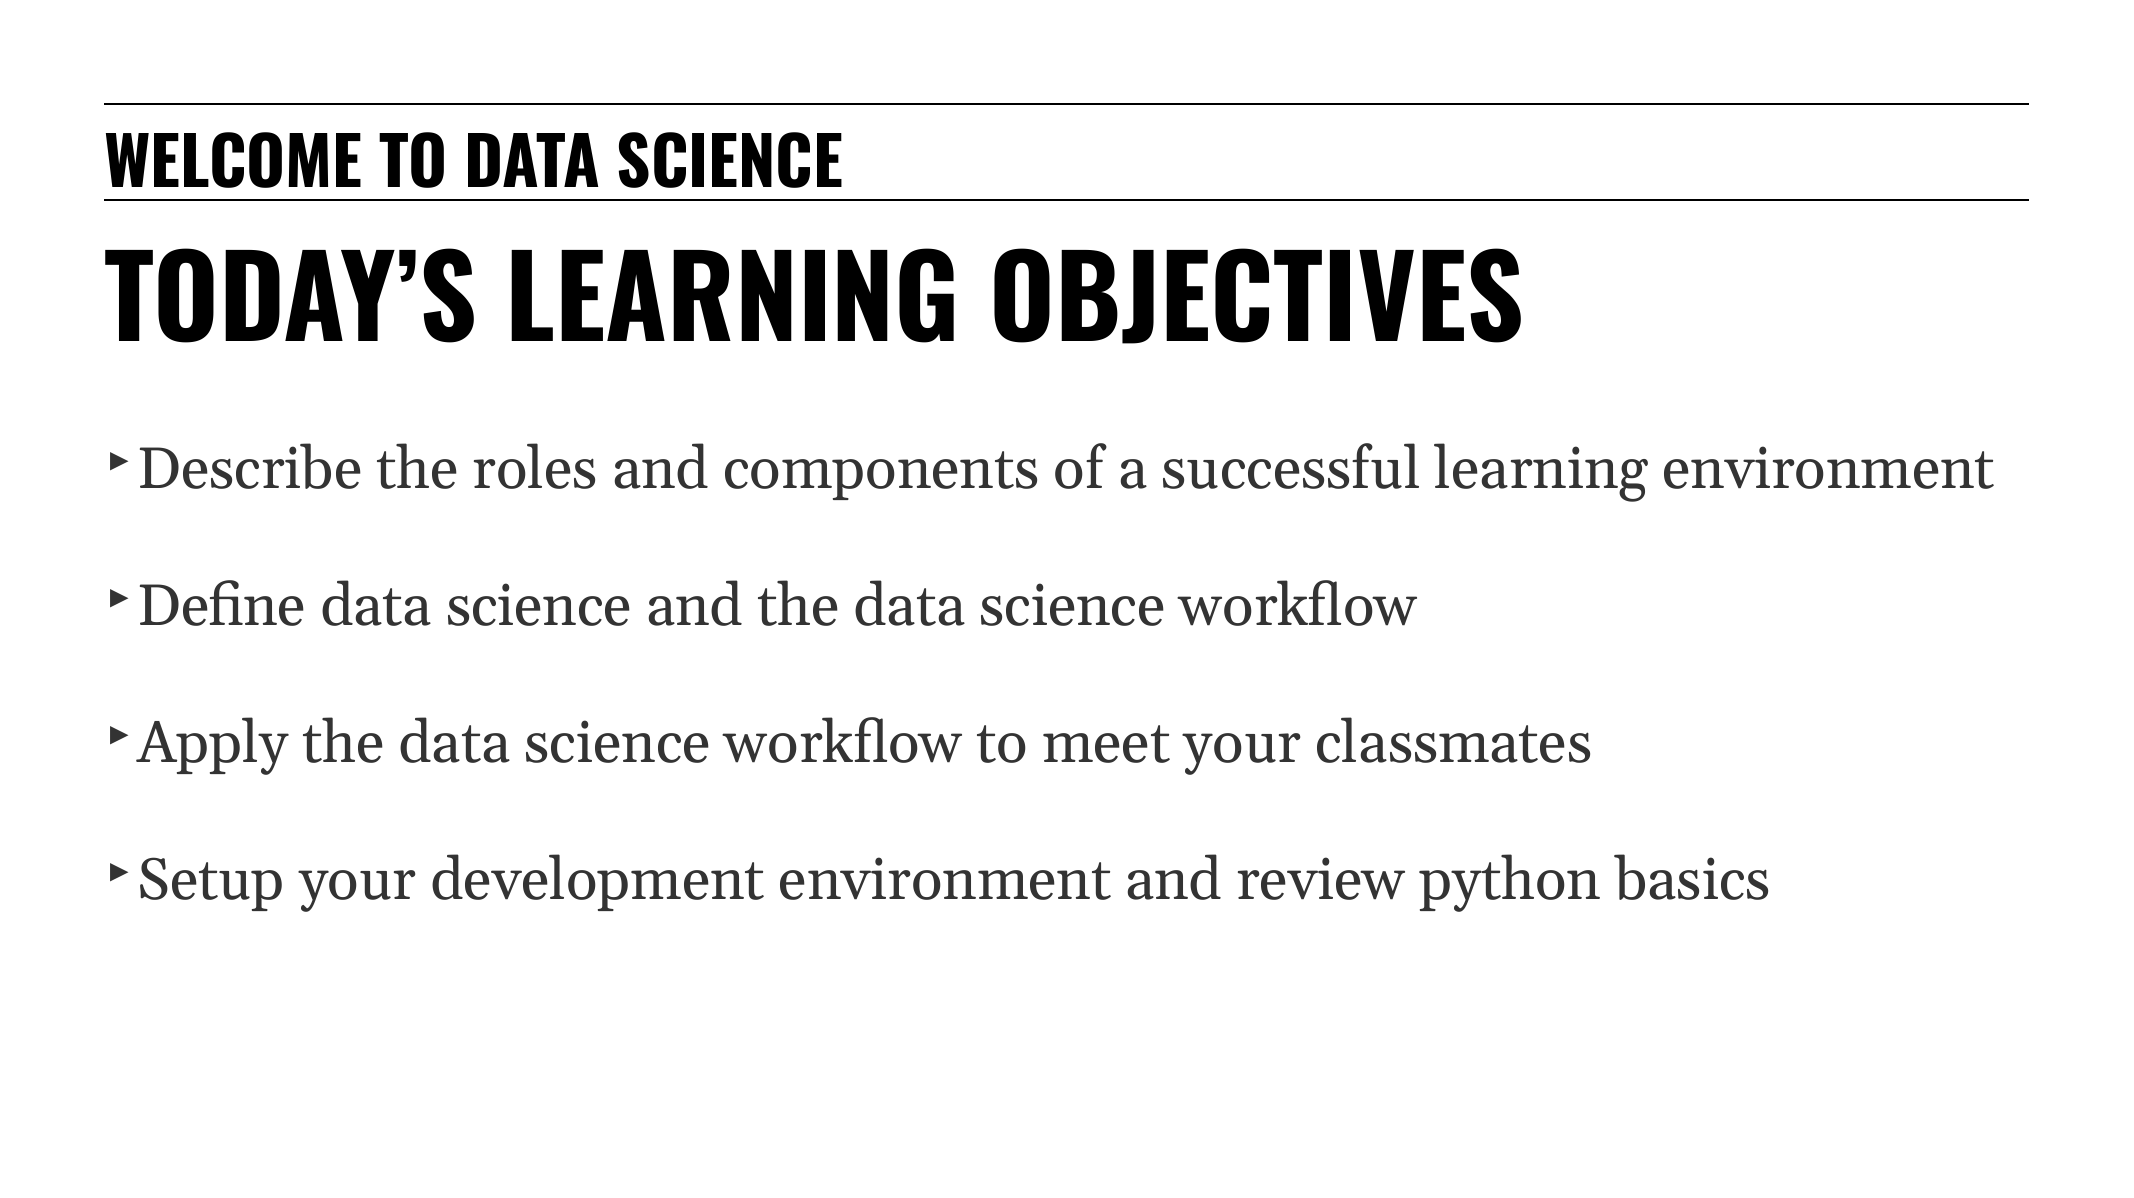

WELCOME TO DATA SCIENCE
# TODAY’S LEARNING OBJECTIVES

Describe the roles and components of a successful learning environment
Define data science and the data science workflow
Apply the data science workflow to meet your classmates
Setup your development environment and review python basics